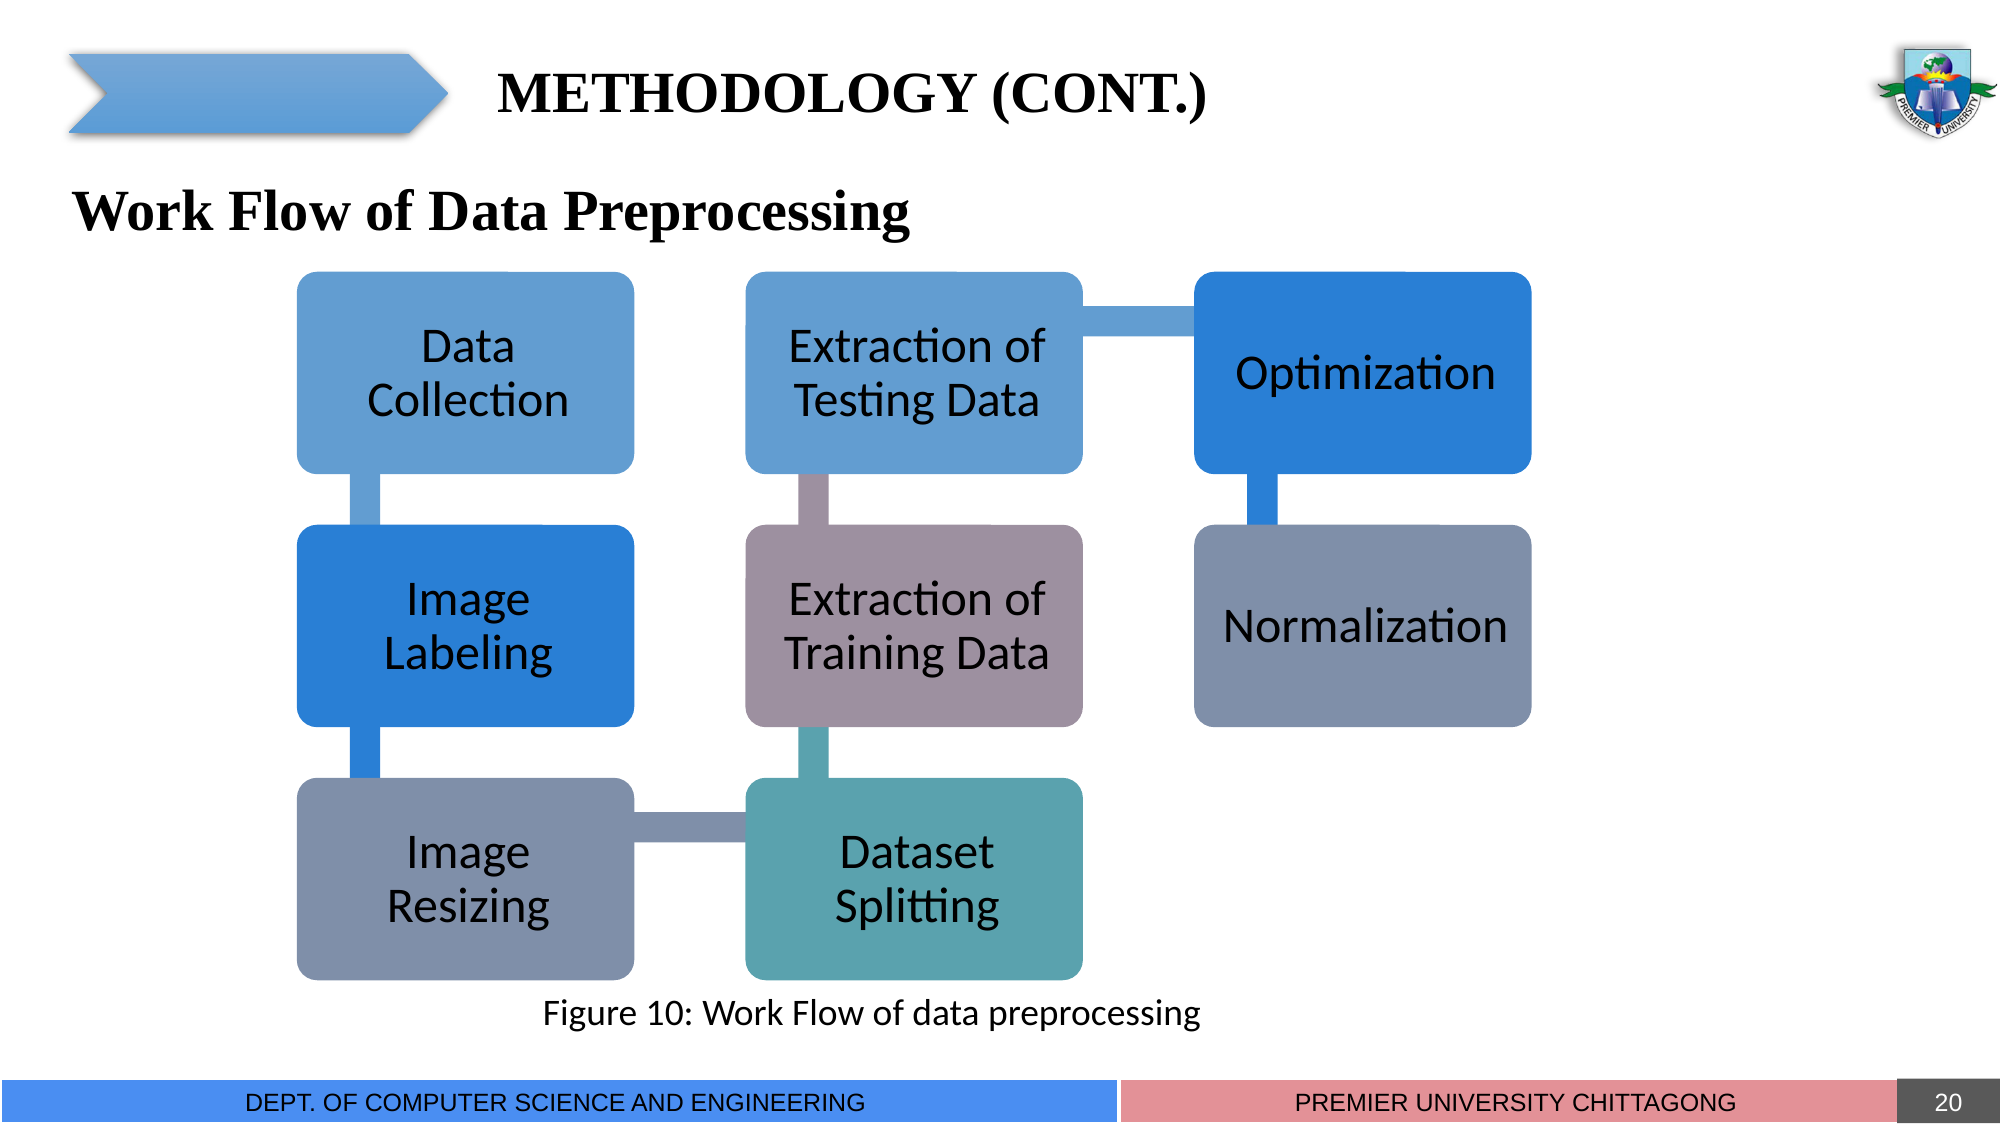

METHODOLOGY (CONT.)

 Work Flow of Data Preprocessing

Data Collection
Image Labeling
Image Resizing
Dataset Splitting
Extraction of Training Data
Extraction of Testing Data
Optimization
Normalization
Figure 10: Work Flow of data preprocessing